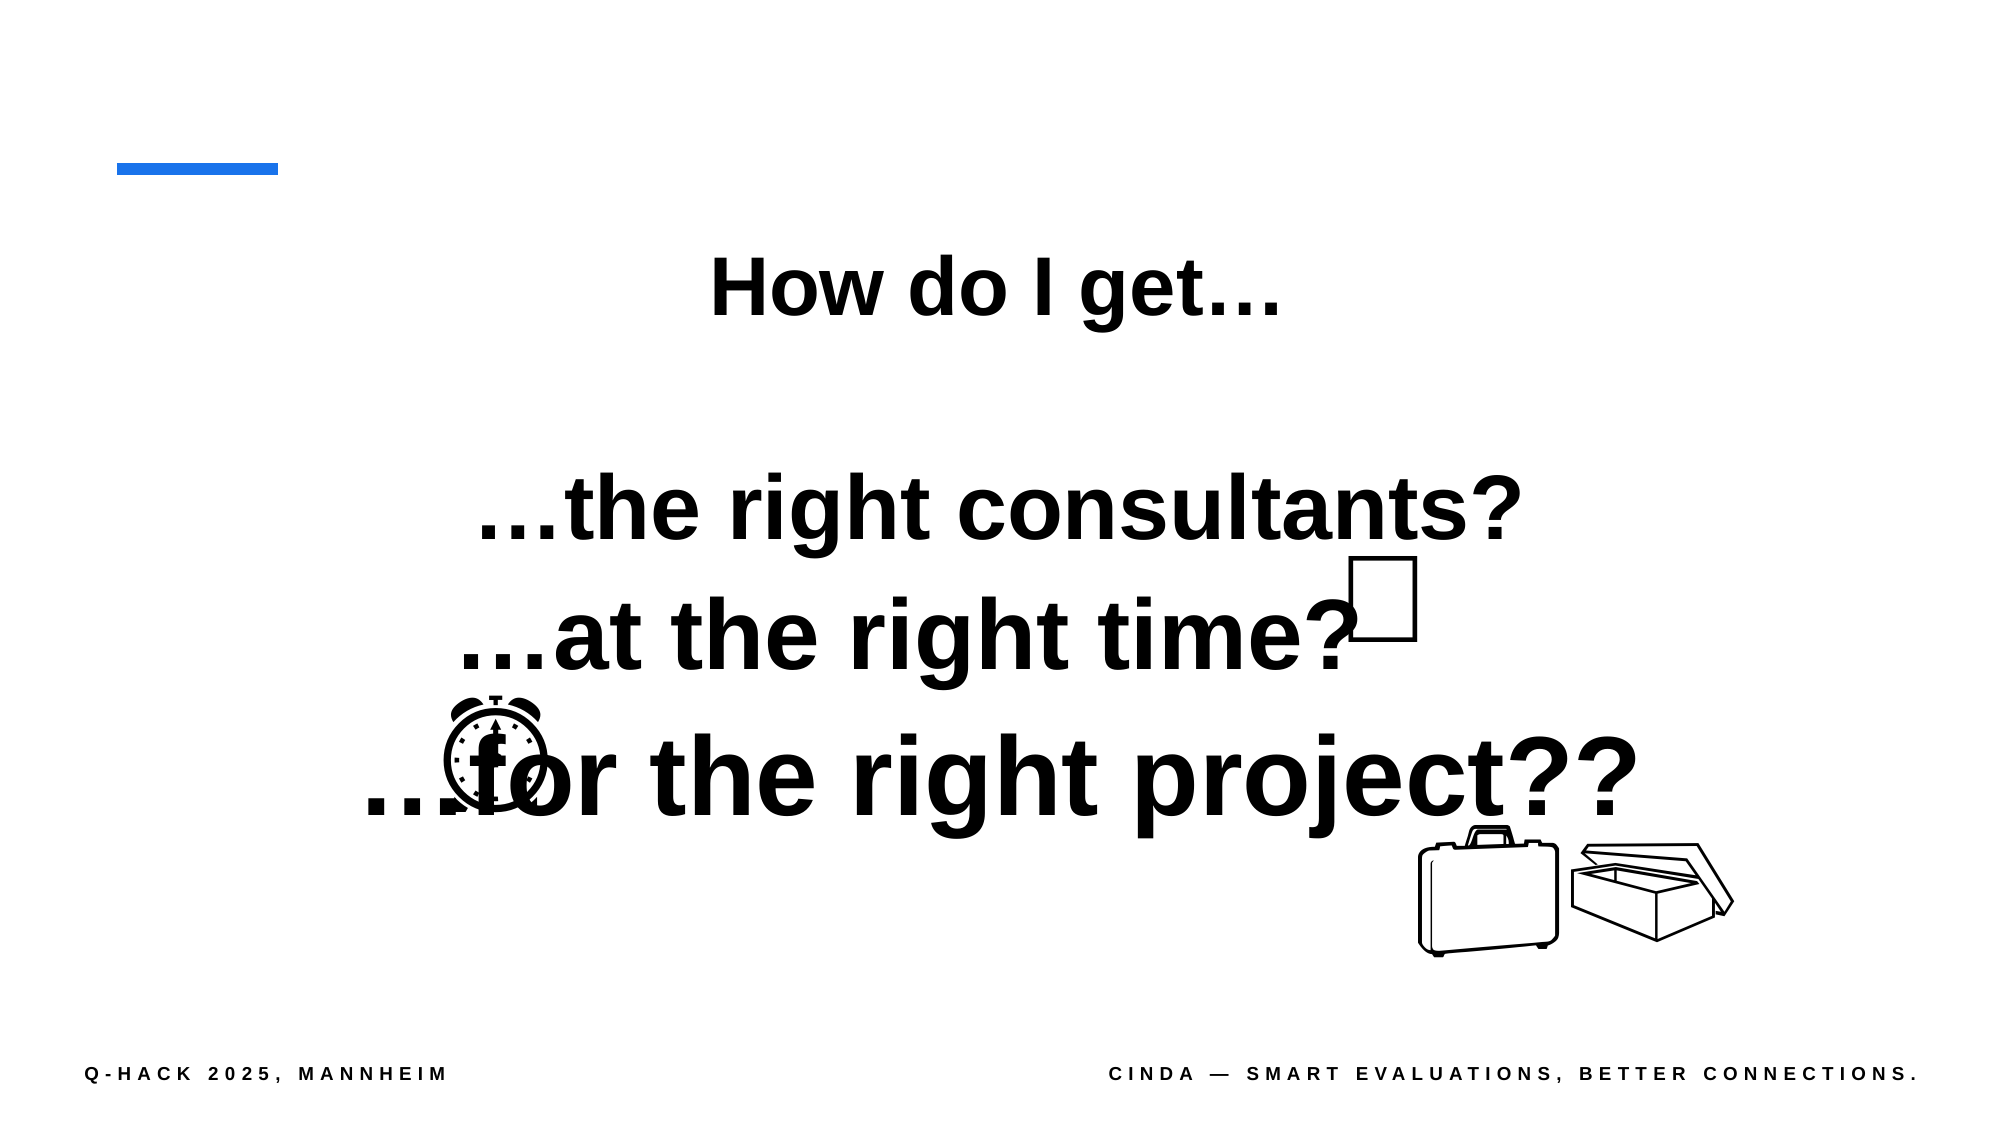

# How do I get…
…the right consultants?
🦸
…at the right time?

⏰
…for the right project??
💼🗃️
Q-hack 2025, mannheim
cinda — smart evaluations, better connections.